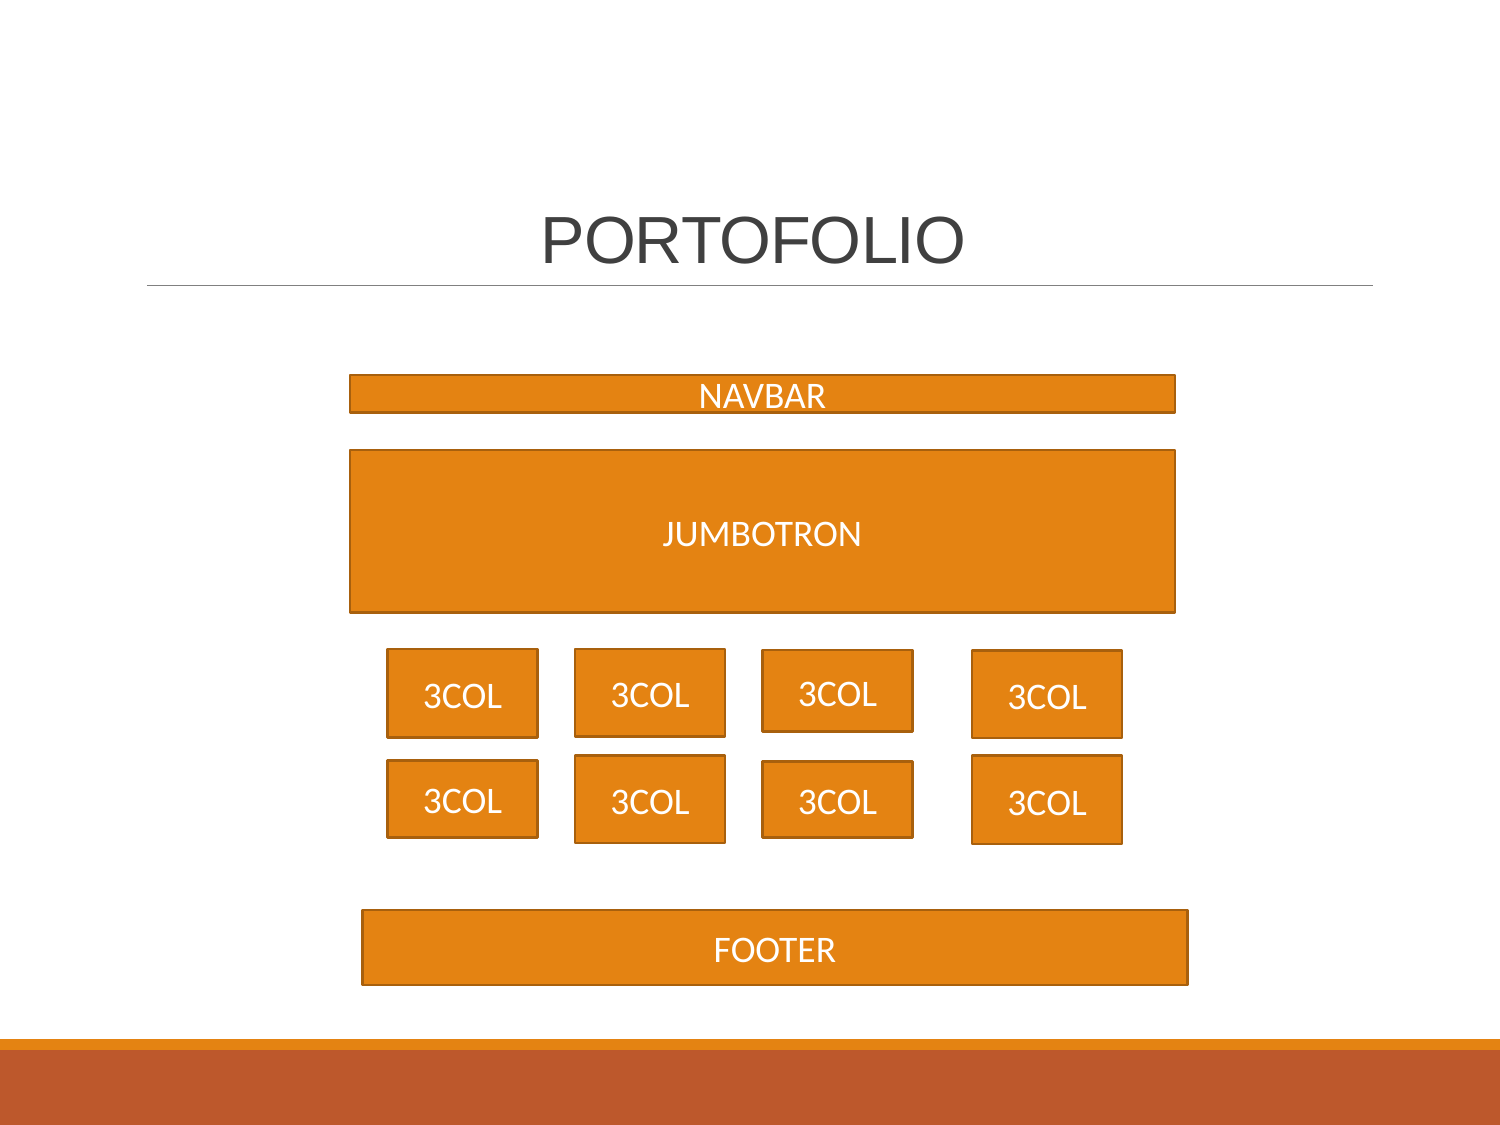

# PORTOFOLIO

NAVBAR
JUMBOTRON
3COL
3COL
3COL
3COL
3COL
3COL
3COL
3COL
FOOTER